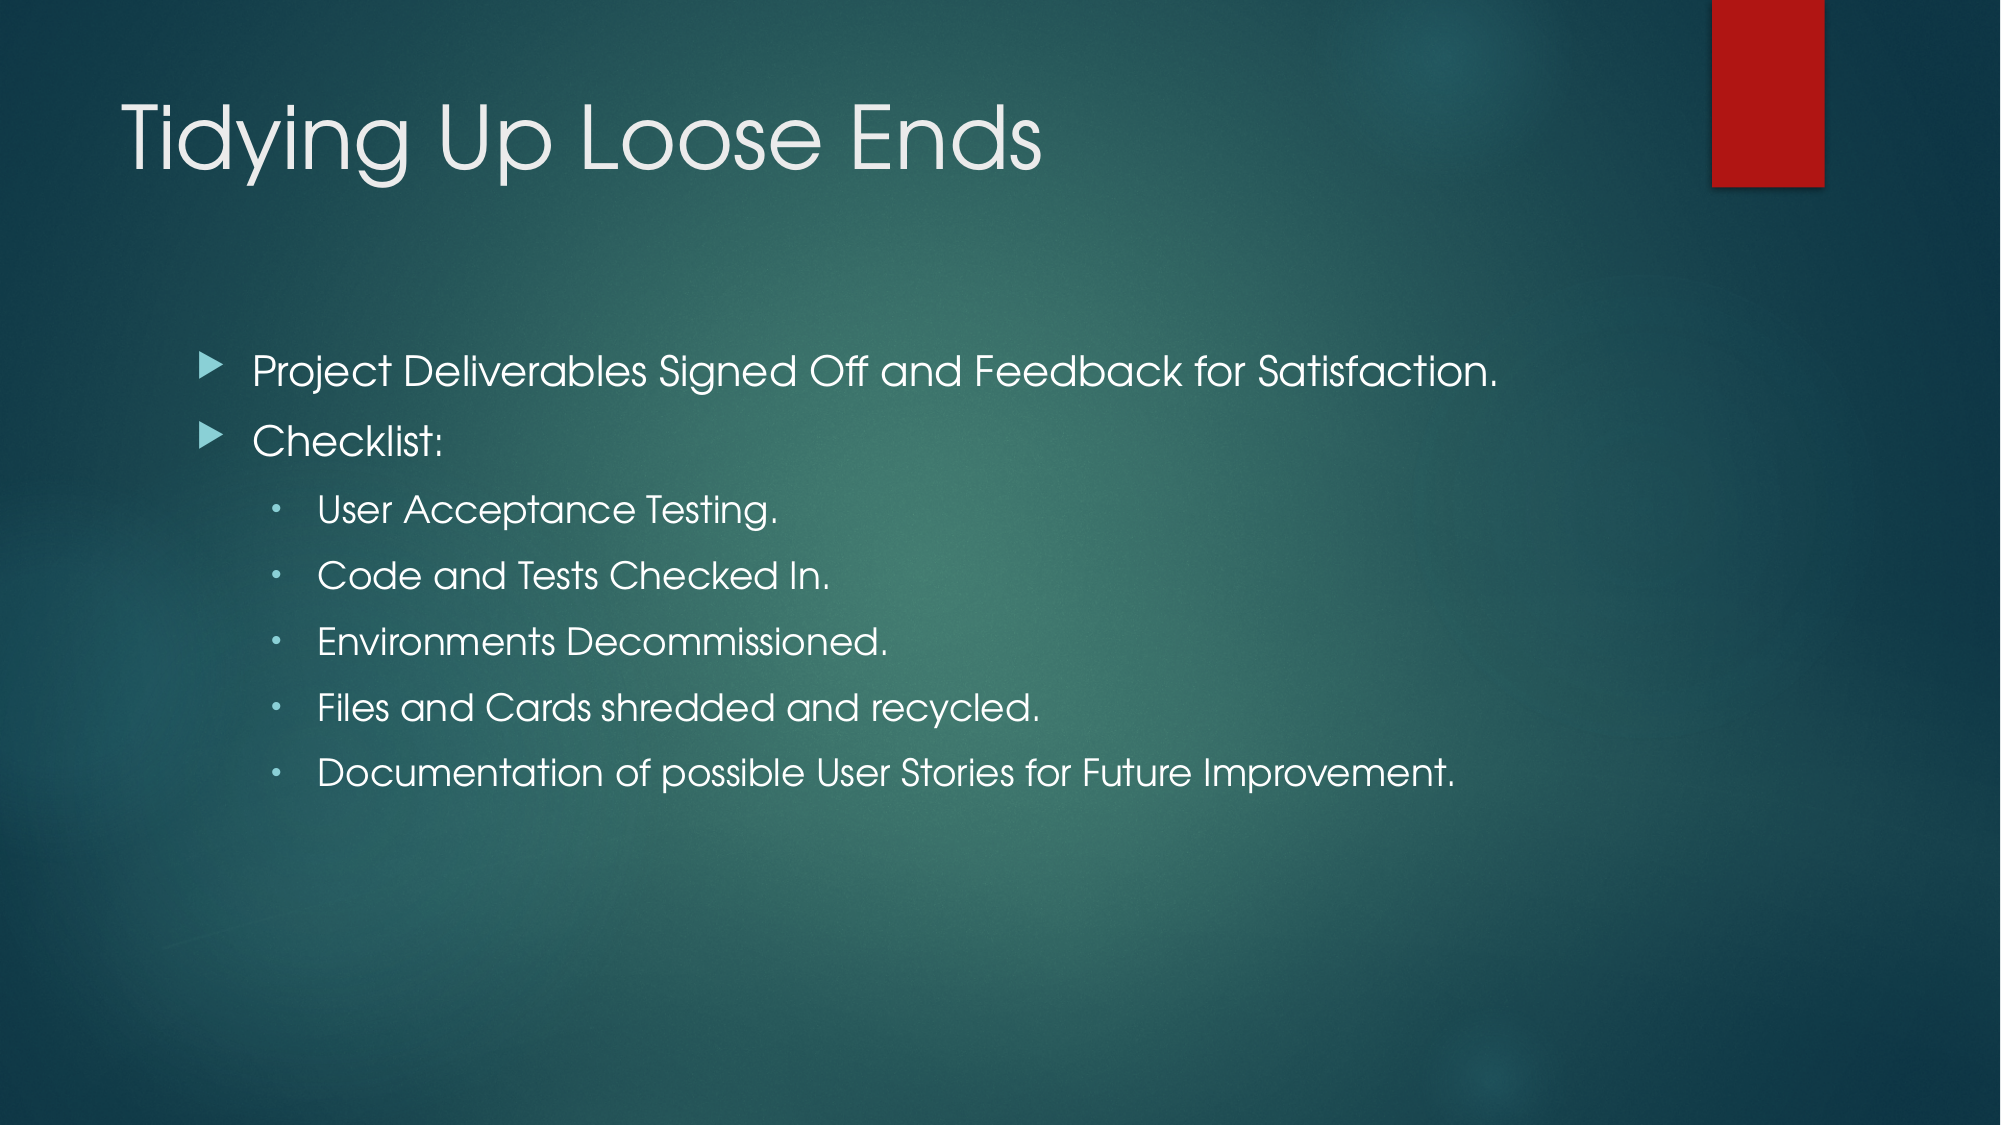

# Tidying Up Loose Ends
Project Deliverables Signed Off and Feedback for Satisfaction.
Checklist:
User Acceptance Testing.
Code and Tests Checked In.
Environments Decommissioned.
Files and Cards shredded and recycled.
Documentation of possible User Stories for Future Improvement.